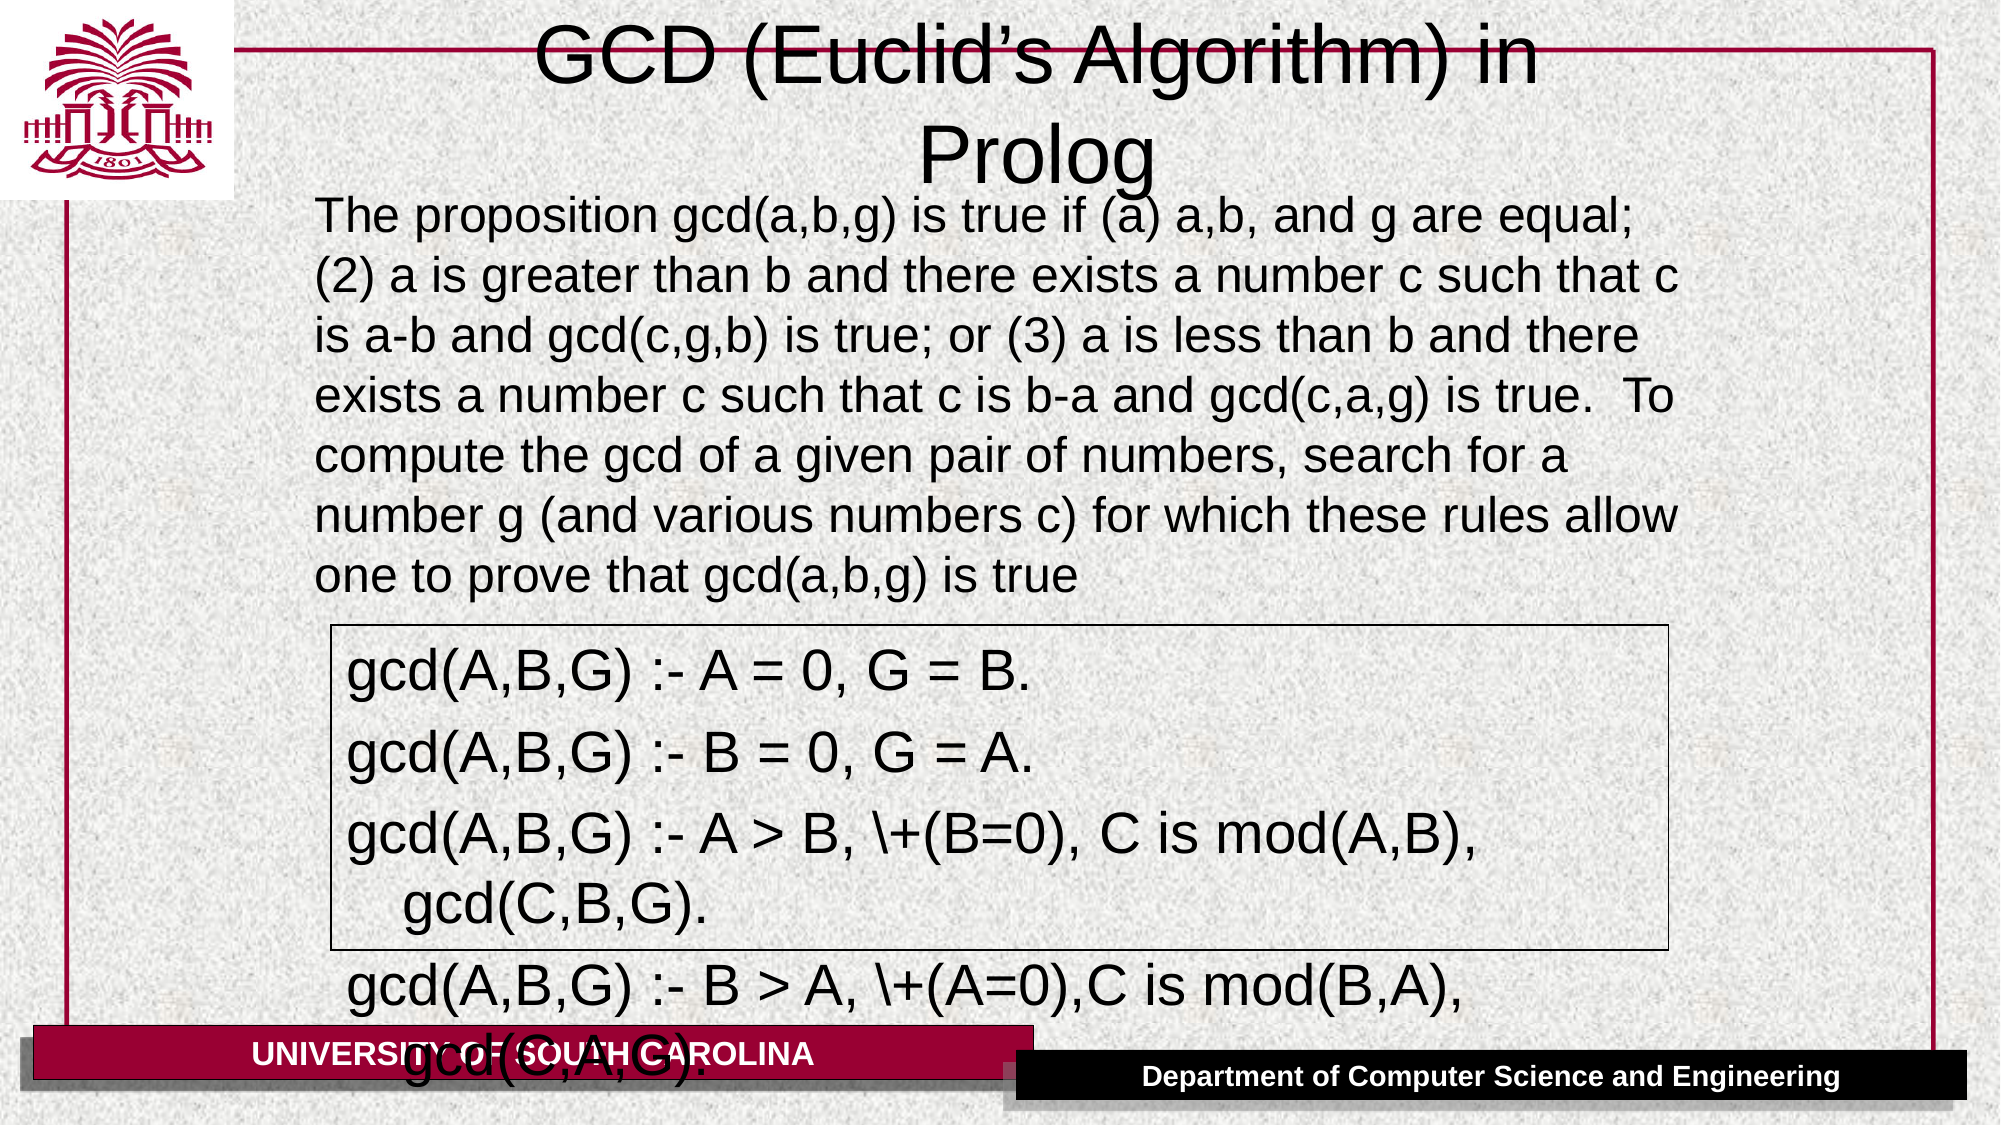

# GCD (Euclid’s Algorithm) in Prolog
The proposition gcd(a,b,g) is true if (a) a,b, and g are equal; (2) a is greater than b and there exists a number c such that c is a-b and gcd(c,g,b) is true; or (3) a is less than b and there exists a number c such that c is b-a and gcd(c,a,g) is true.  To compute the gcd of a given pair of numbers, search for a number g (and various numbers c) for which these rules allow one to prove that gcd(a,b,g) is true
gcd(A,B,G) :- A = 0, G = B.
gcd(A,B,G) :- B = 0, G = A.
gcd(A,B,G) :- A > B, \+(B=0), C is mod(A,B), gcd(C,B,G).
gcd(A,B,G) :- B > A, \+(A=0),C is mod(B,A), gcd(C,A,G).